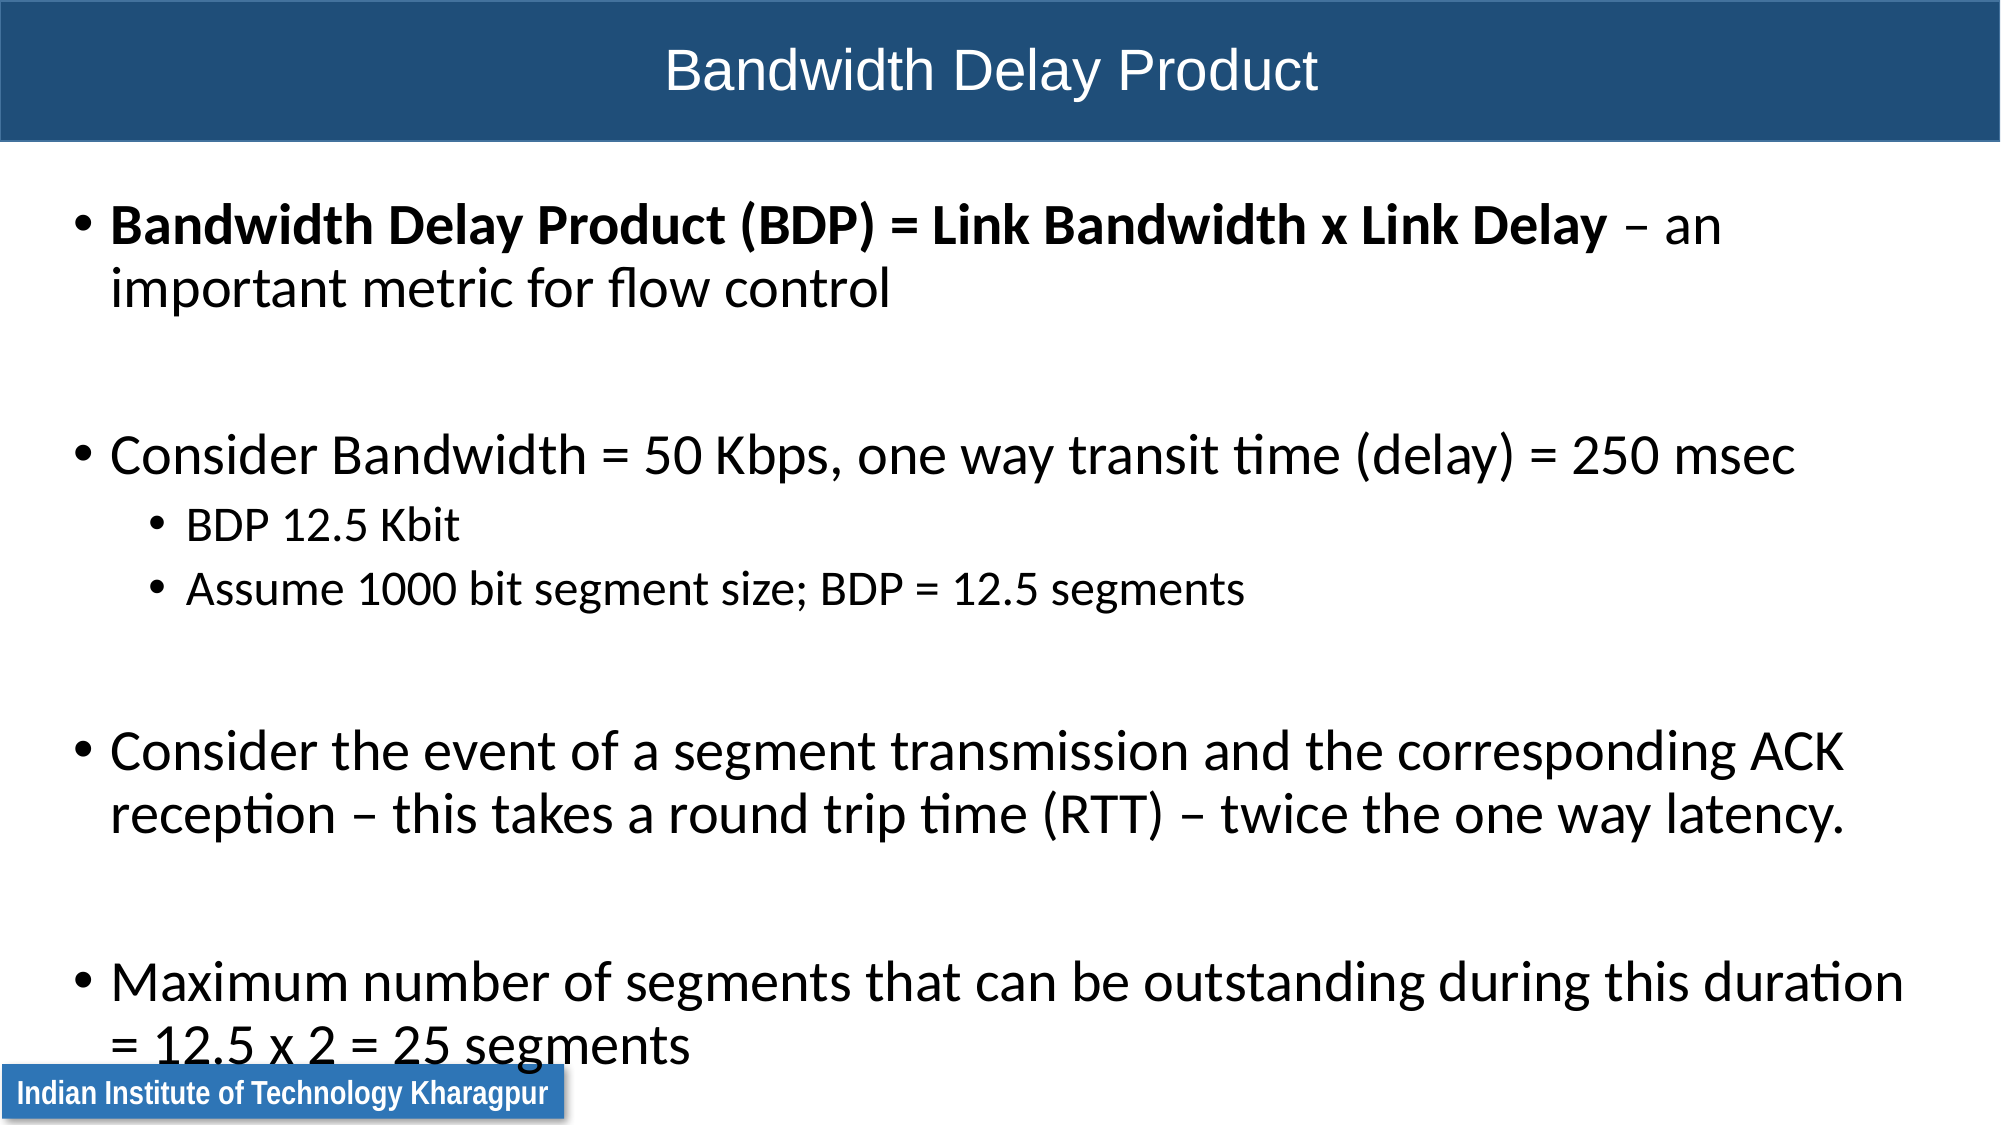

# Bandwidth Delay Product
Bandwidth Delay Product (BDP) = Link Bandwidth x Link Delay – an important metric for flow control

Consider Bandwidth = 50 Kbps, one way transit time (delay) = 250 msec
BDP 12.5 Kbit
Assume 1000 bit segment size; BDP = 12.5 segments

Consider the event of a segment transmission and the corresponding ACK reception – this takes a round trip time (RTT) – twice the one way latency.

Maximum number of segments that can be outstanding during this duration = 12.5 x 2 = 25 segments